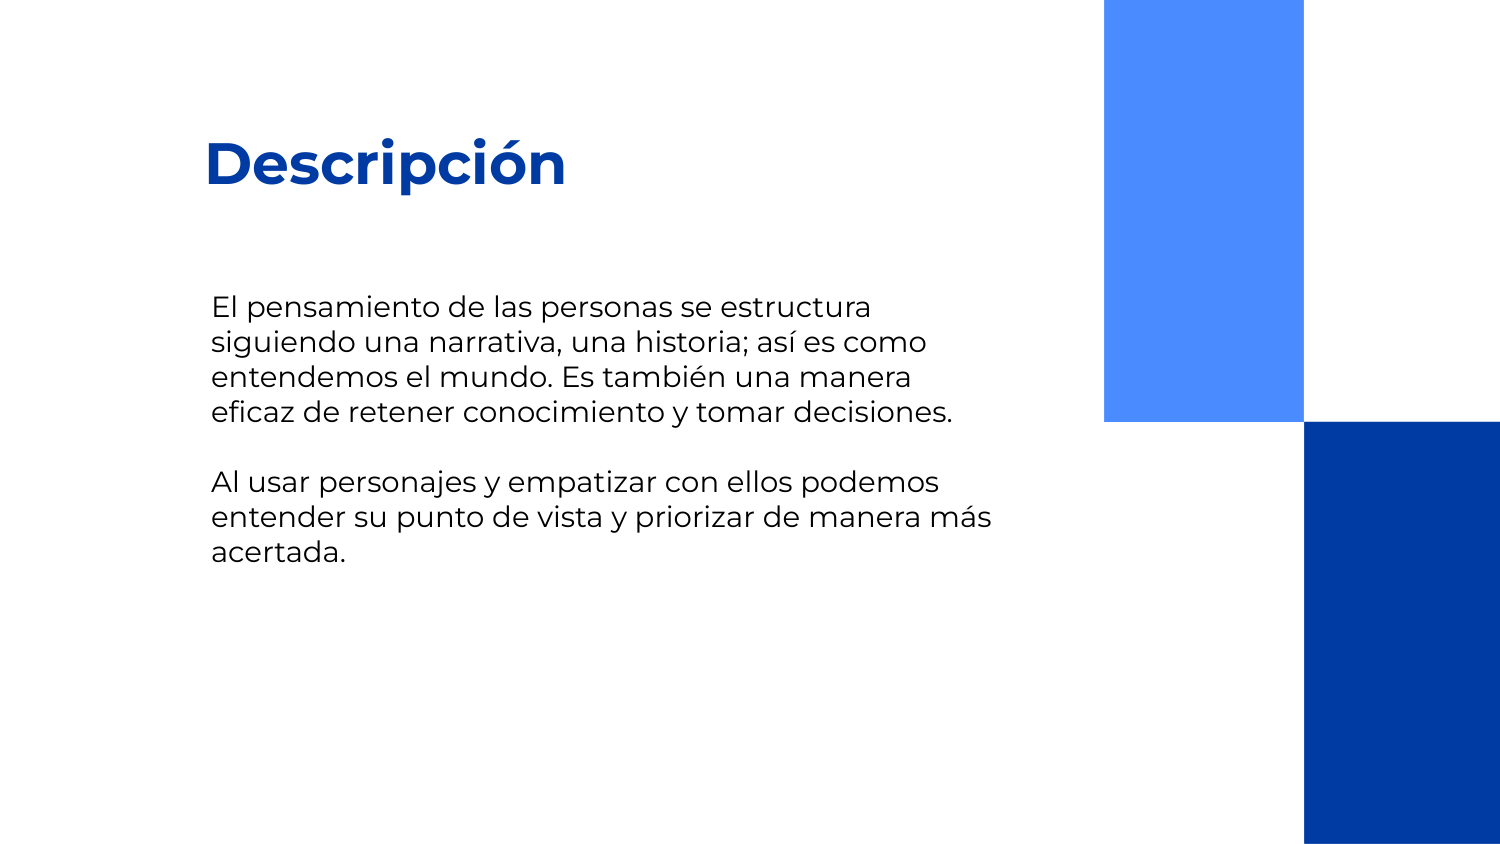

# Descripción
El pensamiento de las personas se estructura siguiendo una narrativa, una historia; así es como entendemos el mundo. Es también una manera eficaz de retener conocimiento y tomar decisiones.

Al usar personajes y empatizar con ellos podemos entender su punto de vista y priorizar de manera más acertada.